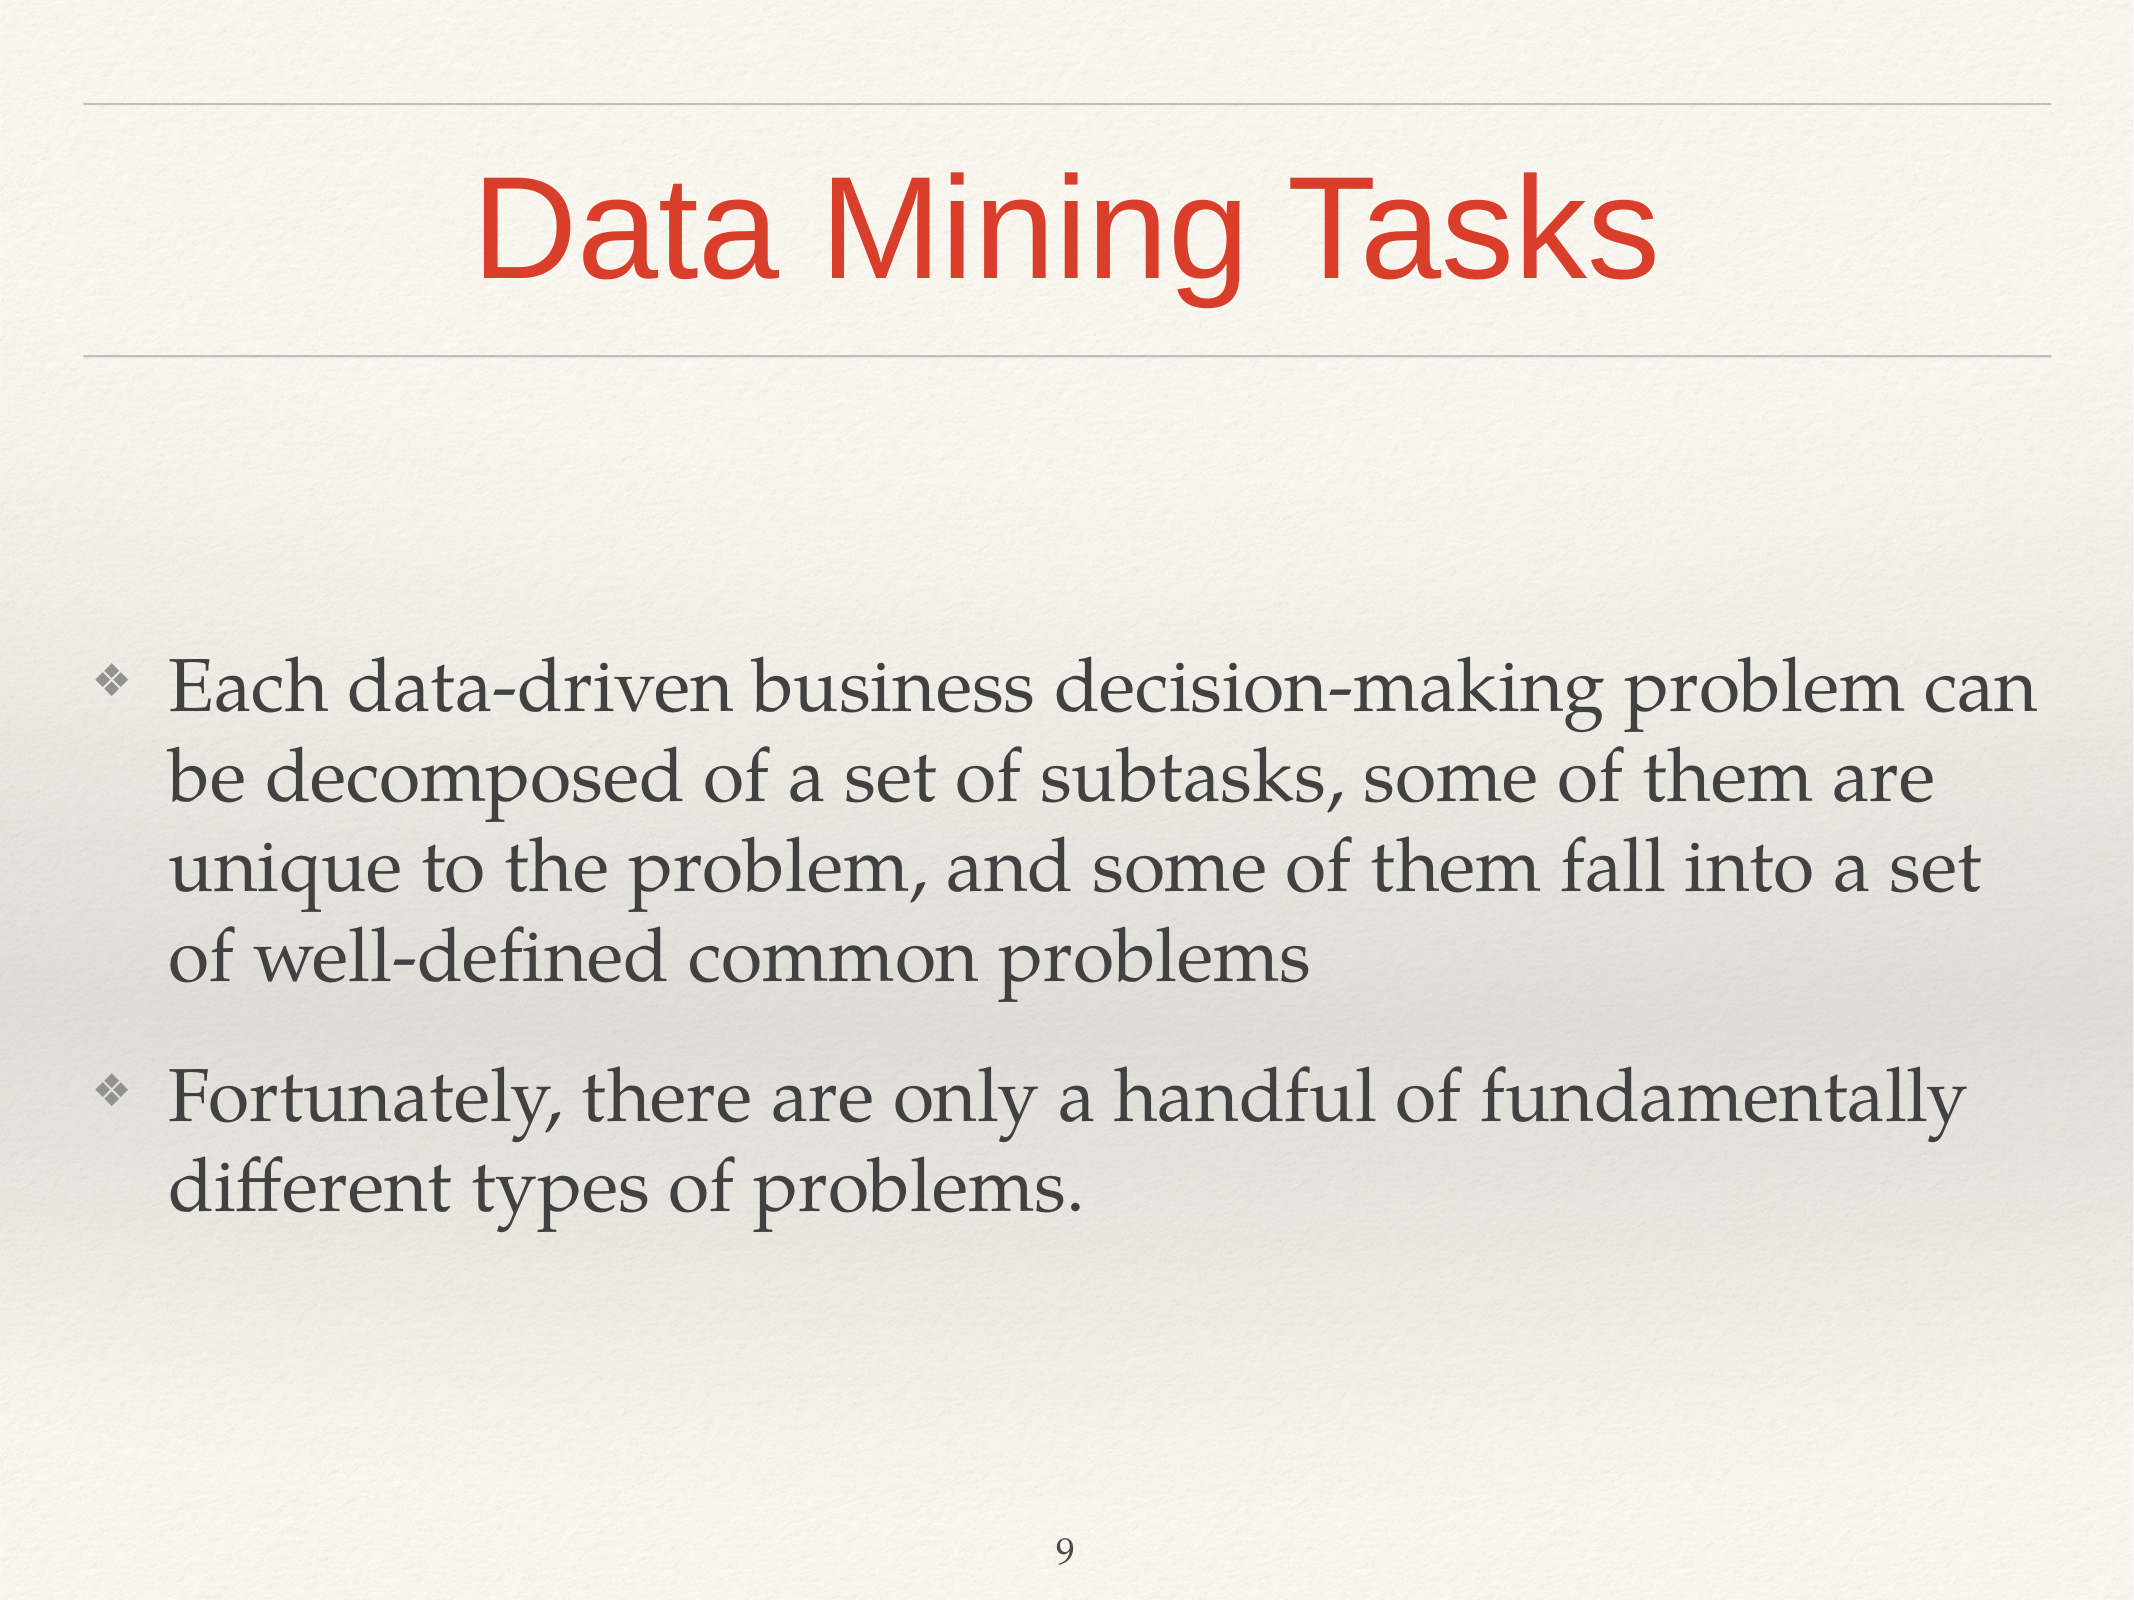

# Data Mining Tasks
Each data-driven business decision-making problem can be decomposed of a set of subtasks, some of them are unique to the problem, and some of them fall into a set of well-defined common problems
Fortunately, there are only a handful of fundamentally different types of problems.
9